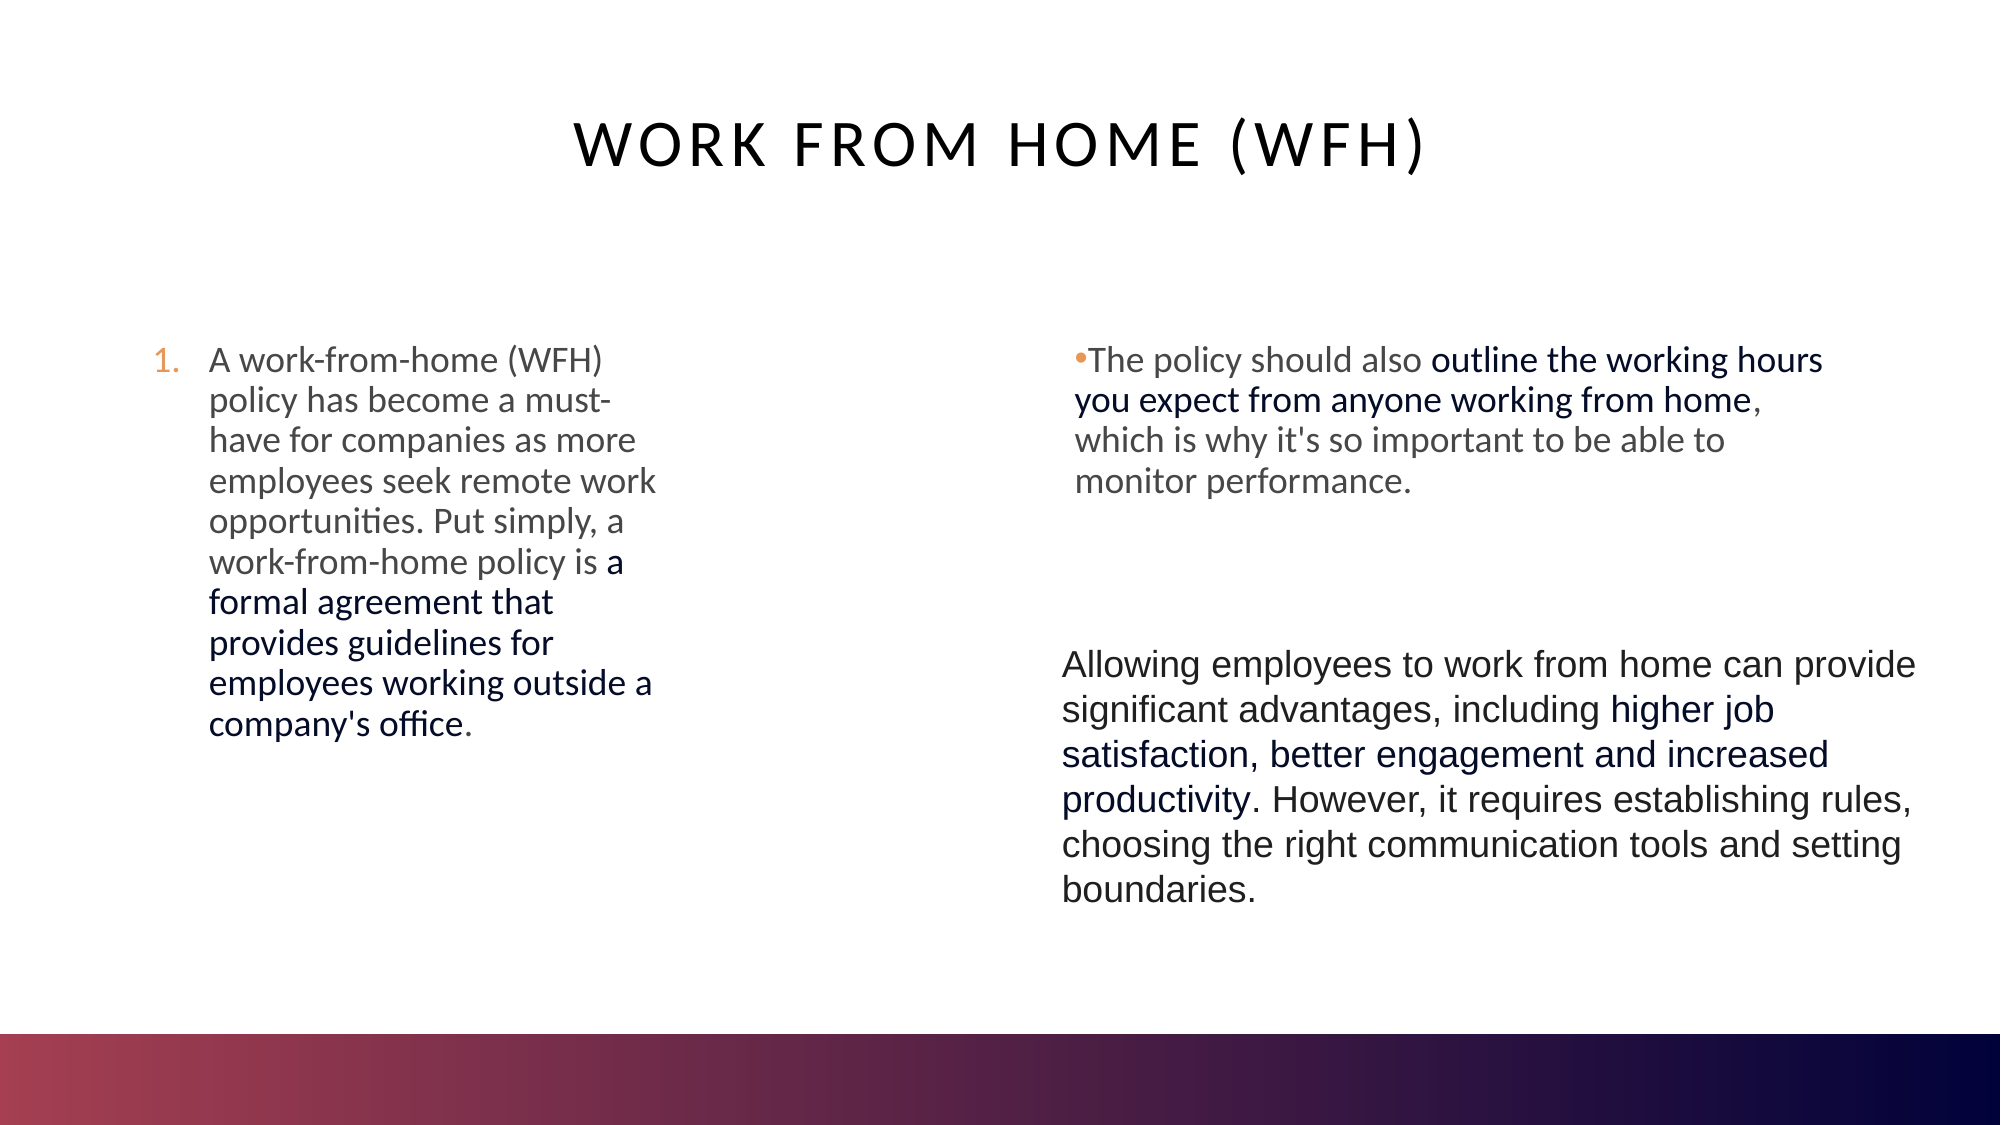

# Work from home (WFH)
The policy should also outline the working hours you expect from anyone working from home, which is why it's so important to be able to monitor performance.​
A work-from-home (WFH) policy has become a must-have for companies as more employees seek remote work opportunities. Put simply, a work-from-home policy is a formal agreement that provides guidelines for employees working outside a company's office.
Allowing employees to work from home can provide significant advantages, including higher job satisfaction, better engagement and increased productivity. However, it requires establishing rules, choosing the right communication tools and setting boundaries.